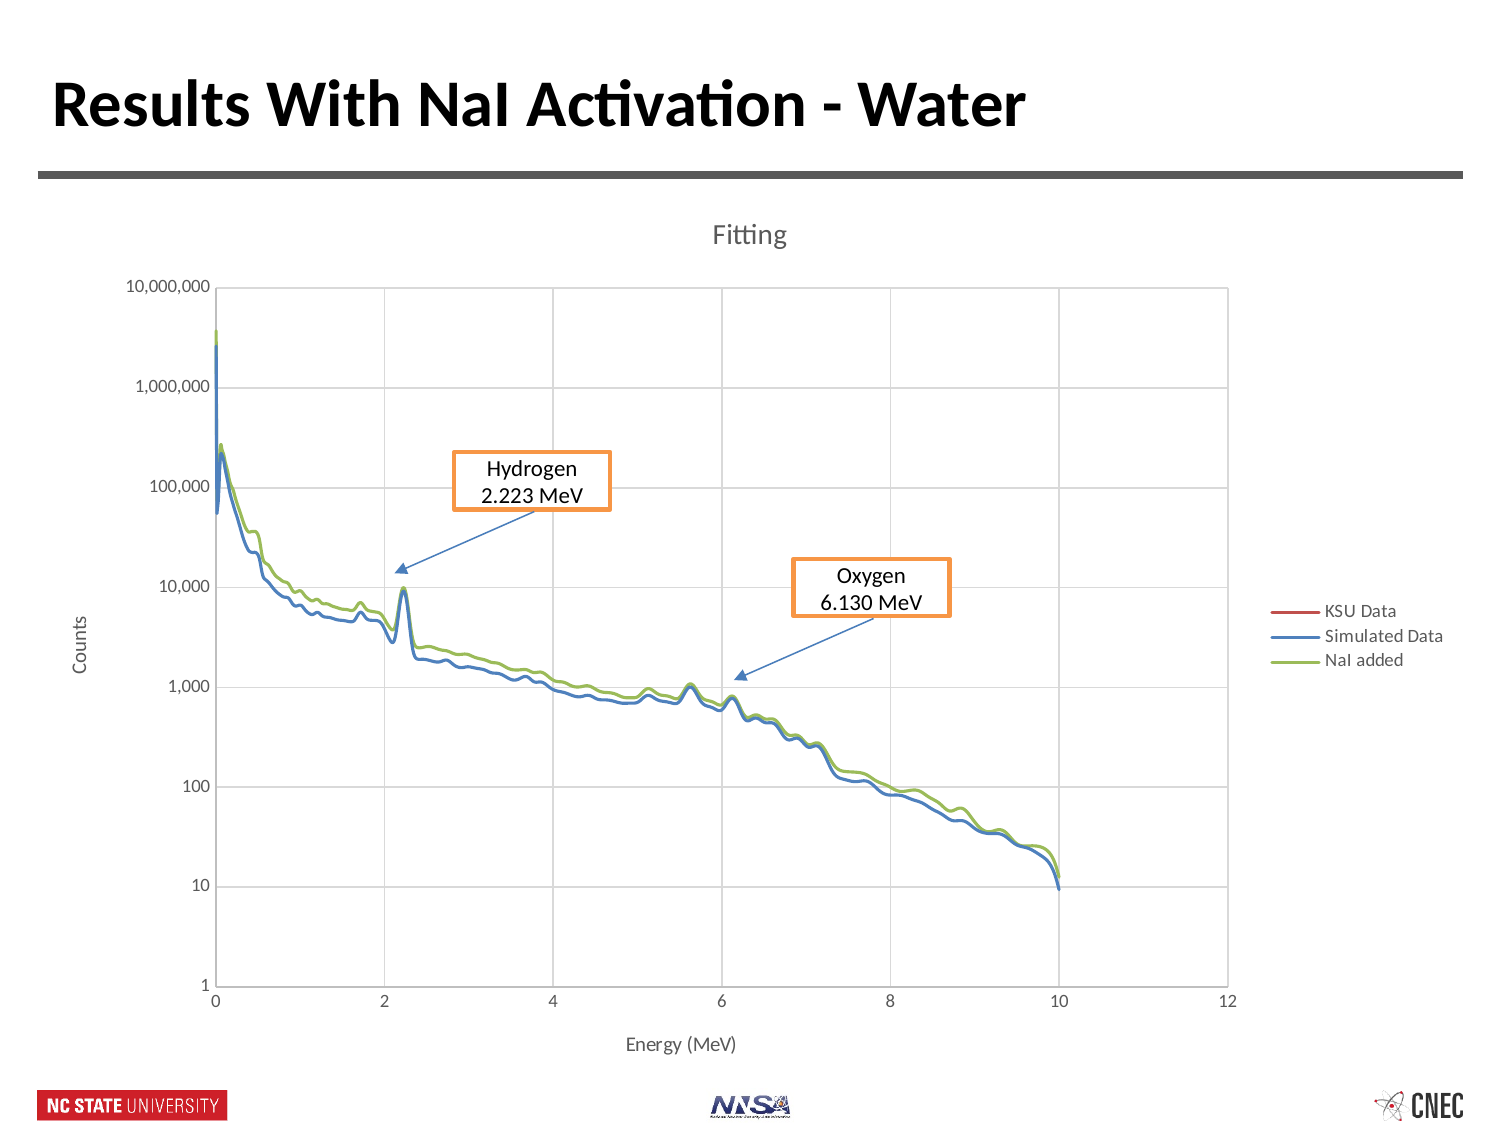

# Results With NaI Activation - Water

### Chart: Fitting

| Category |  |  |  |
|---|---|---|---|
Hydrogen 2.223 MeV
Oxygen 6.130 MeV